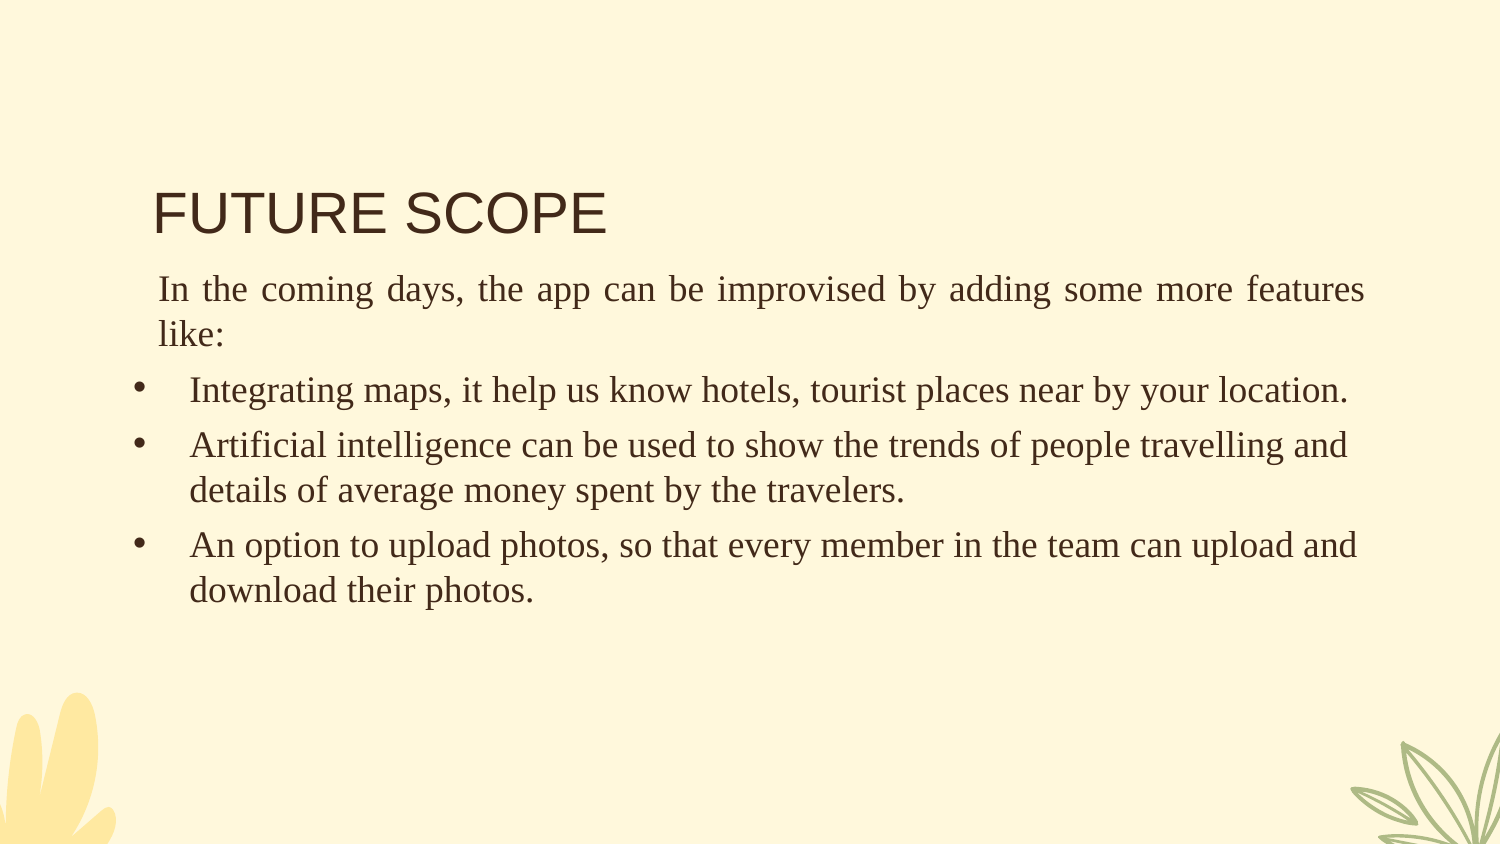

# FUTURE SCOPE
In the coming days, the app can be improvised by adding some more features like:
Integrating maps, it help us know hotels, tourist places near by your location.
Artificial intelligence can be used to show the trends of people travelling and details of average money spent by the travelers.
An option to upload photos, so that every member in the team can upload and download their photos.